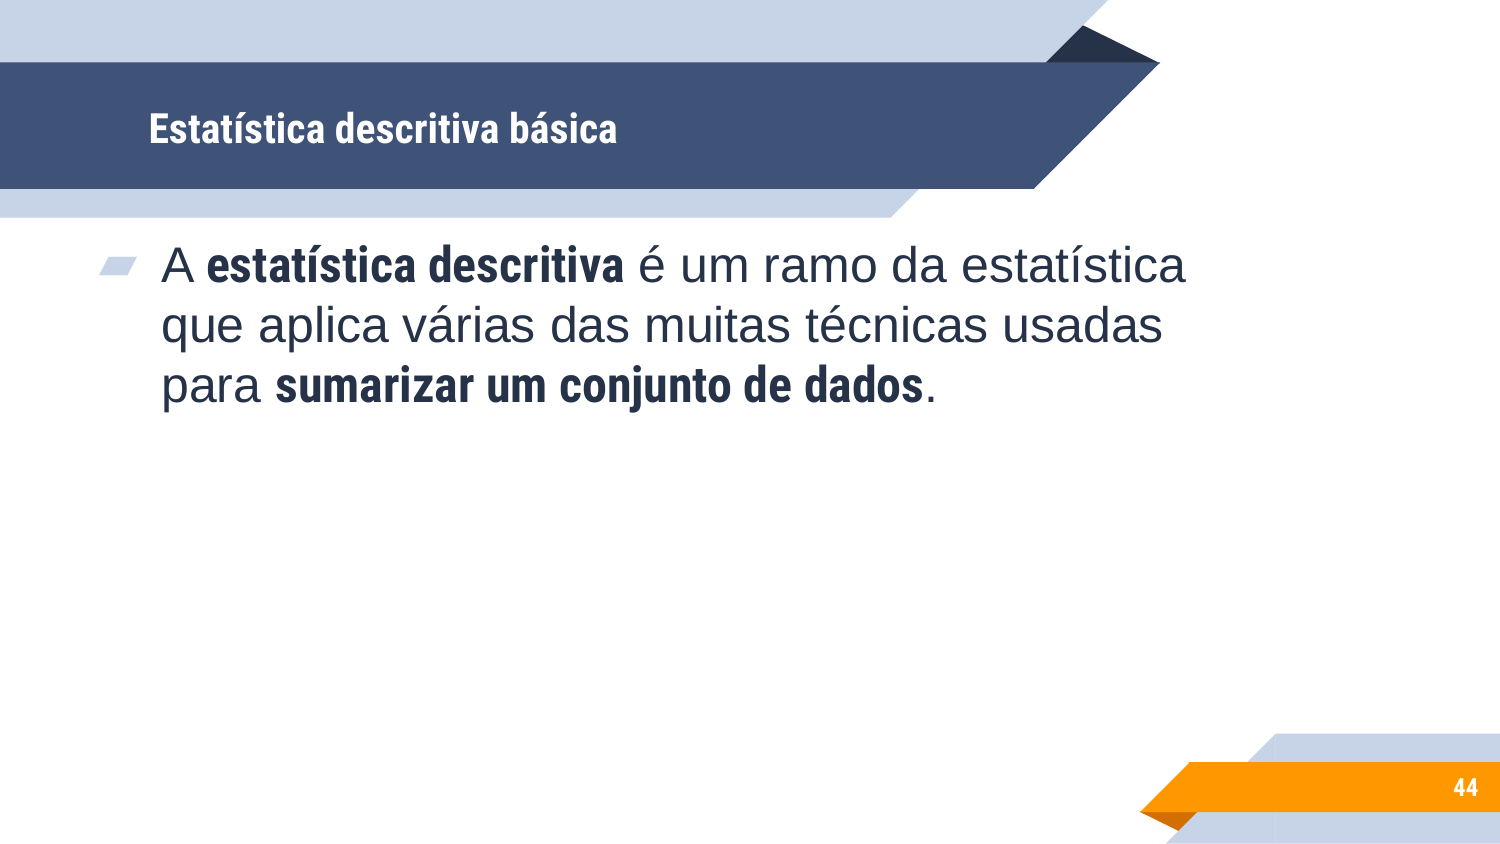

# Estatística descritiva básica
A estatística descritiva é um ramo da estatística que aplica várias das muitas técnicas usadas para sumarizar um conjunto de dados.

44